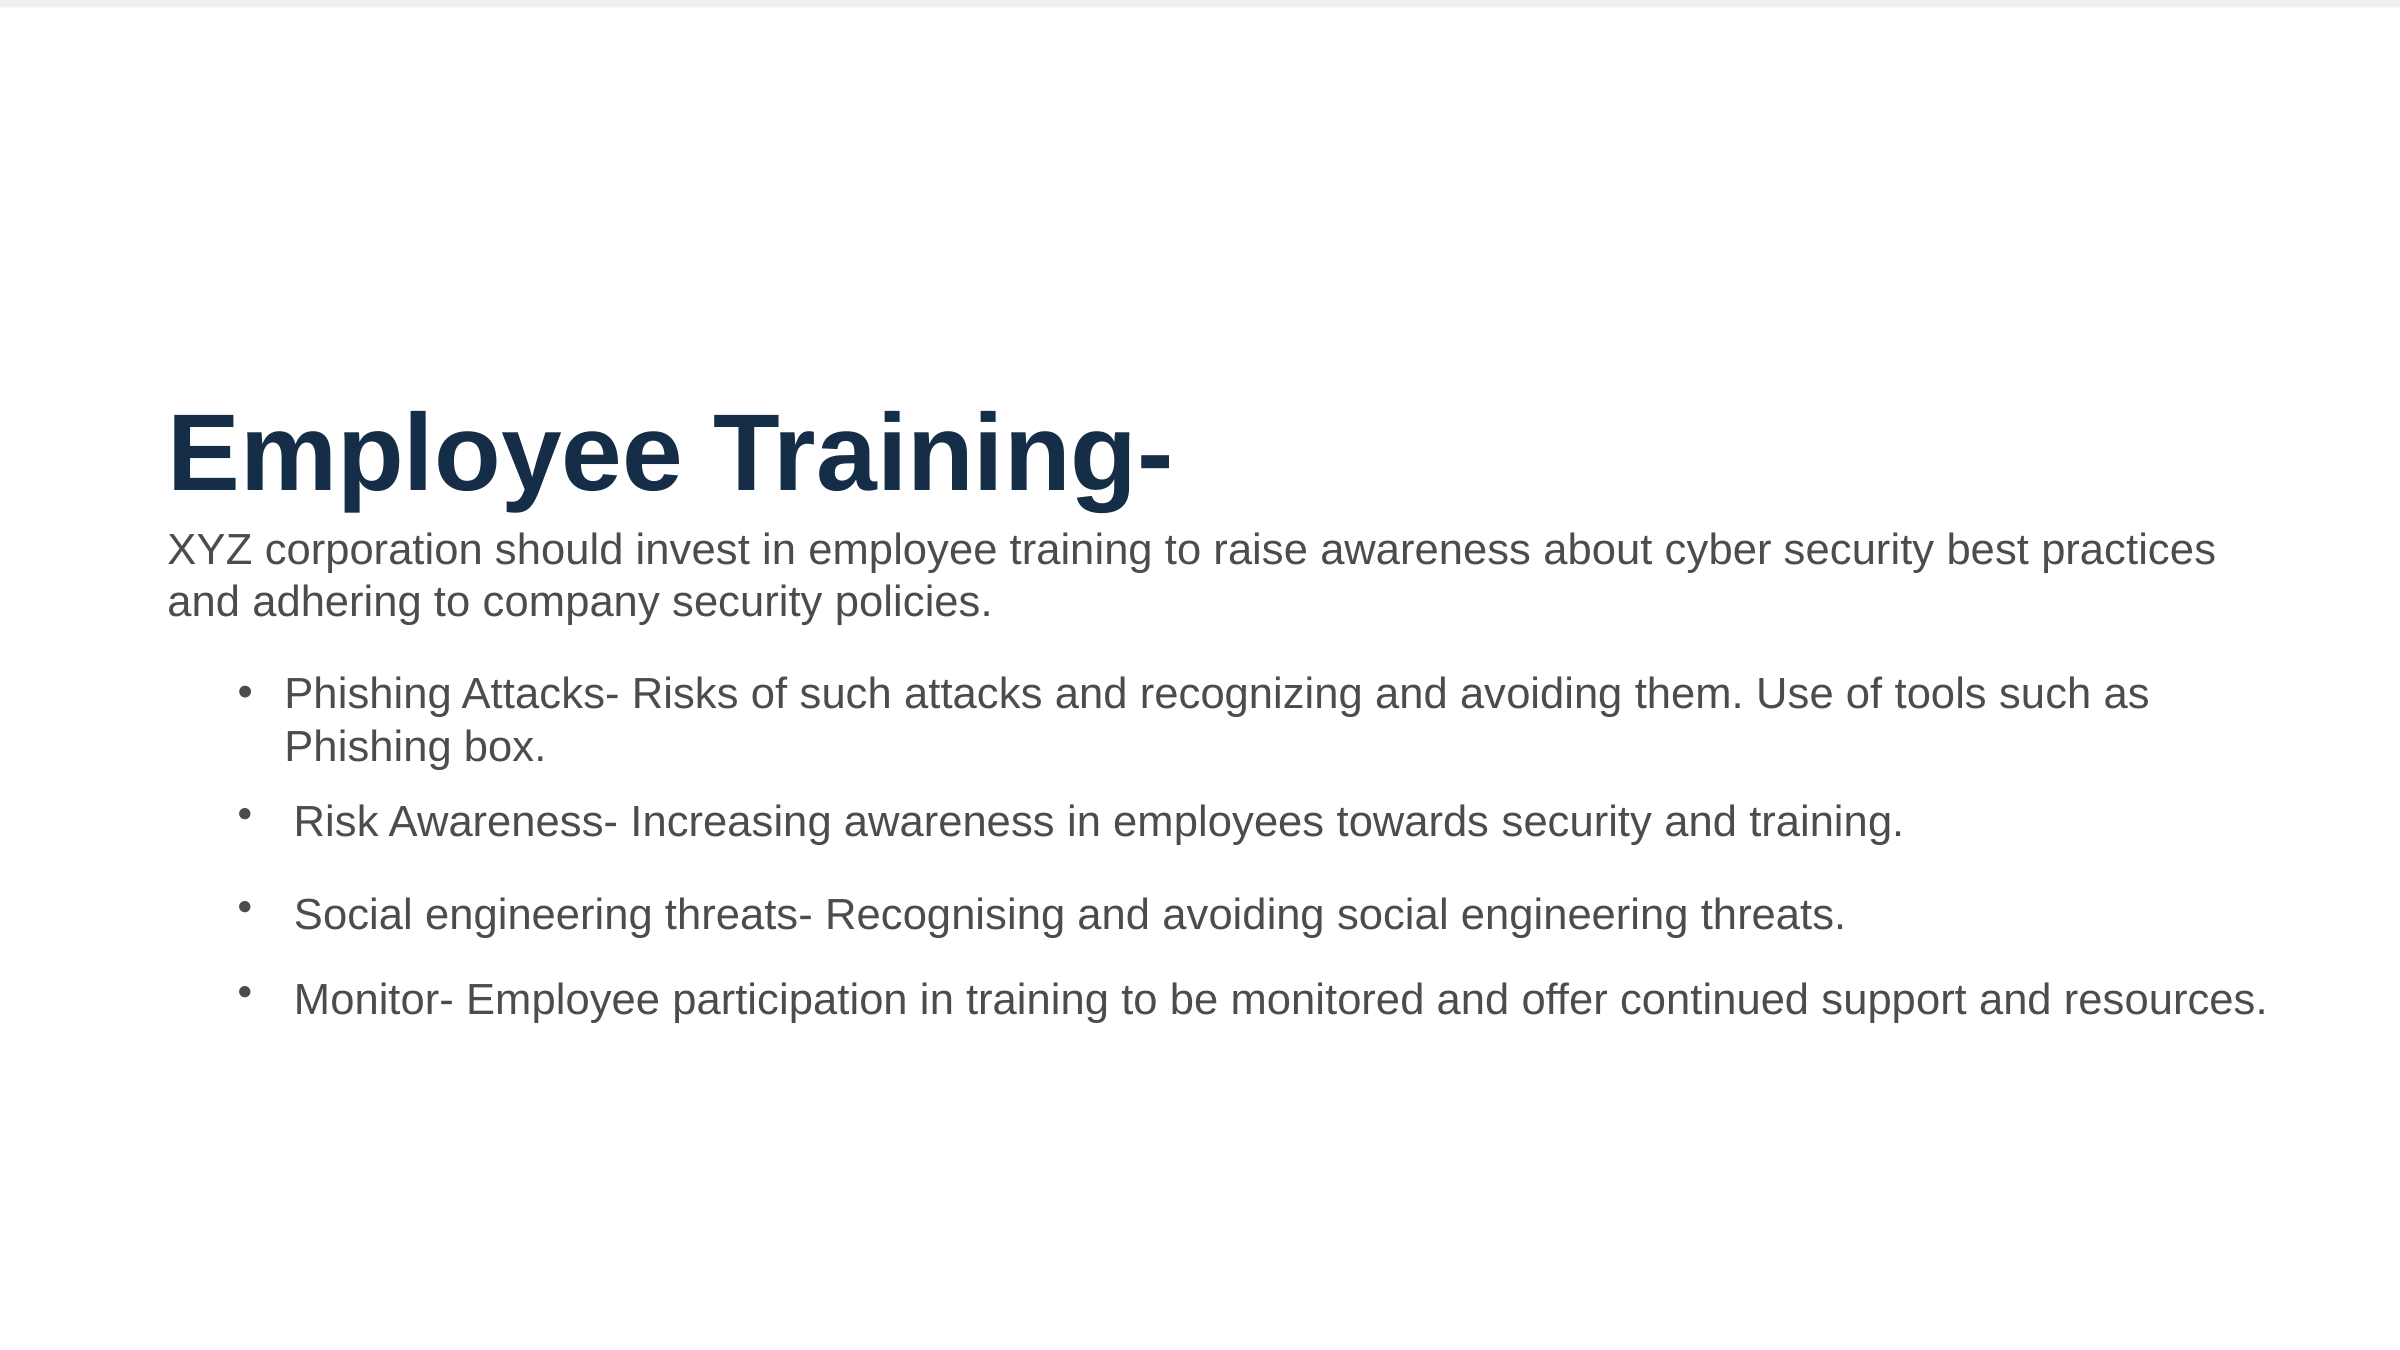

Employee Training-
XYZ corporation should invest in employee training to raise awareness about cyber security best practices and adhering to company security policies.

Phishing Attacks- Risks of such attacks and recognizing and avoiding them. Use of tools such as Phishing box.
Risk Awareness- Increasing awareness in employees towards security and training.
Social engineering threats- Recognising and avoiding social engineering threats.
Monitor- Employee participation in training to be monitored and offer continued support and resources.